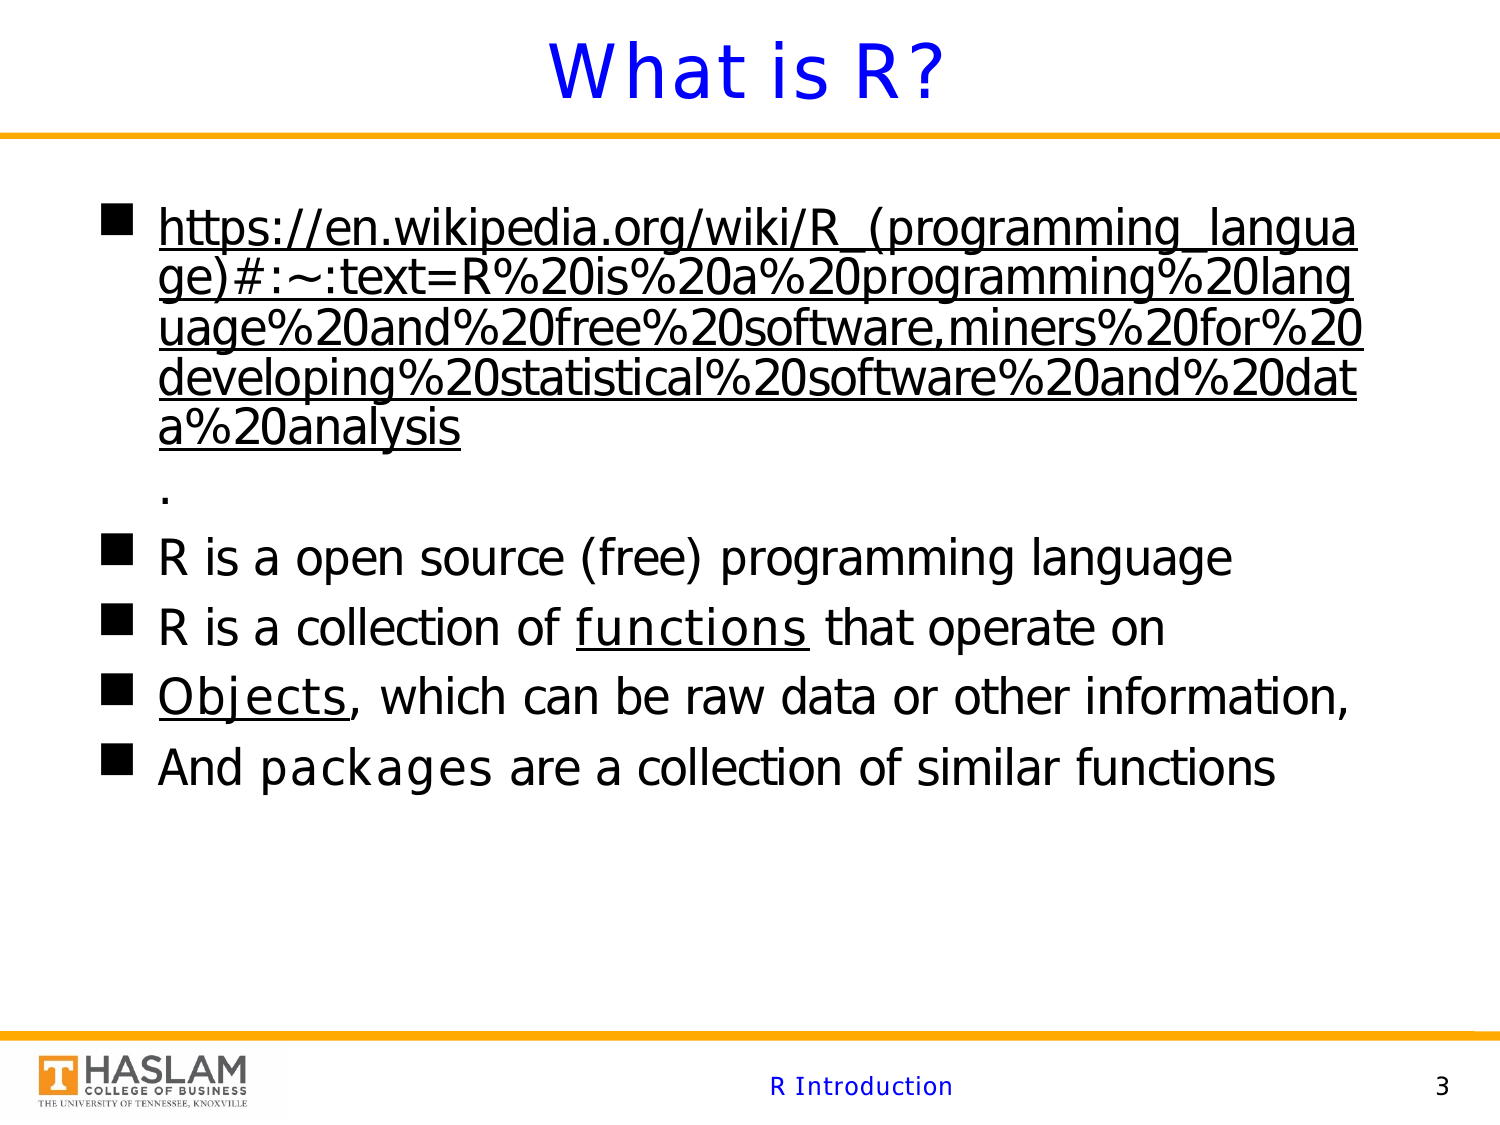

# What is R?
https://en.wikipedia.org/wiki/R_(programming_language)#:~:text=R%20is%20a%20programming%20language%20and%20free%20software,miners%20for%20developing%20statistical%20software%20and%20data%20analysis.
R is a open source (free) programming language
R is a collection of functions that operate on
Objects, which can be raw data or other information,
And packages are a collection of similar functions
R Introduction
3